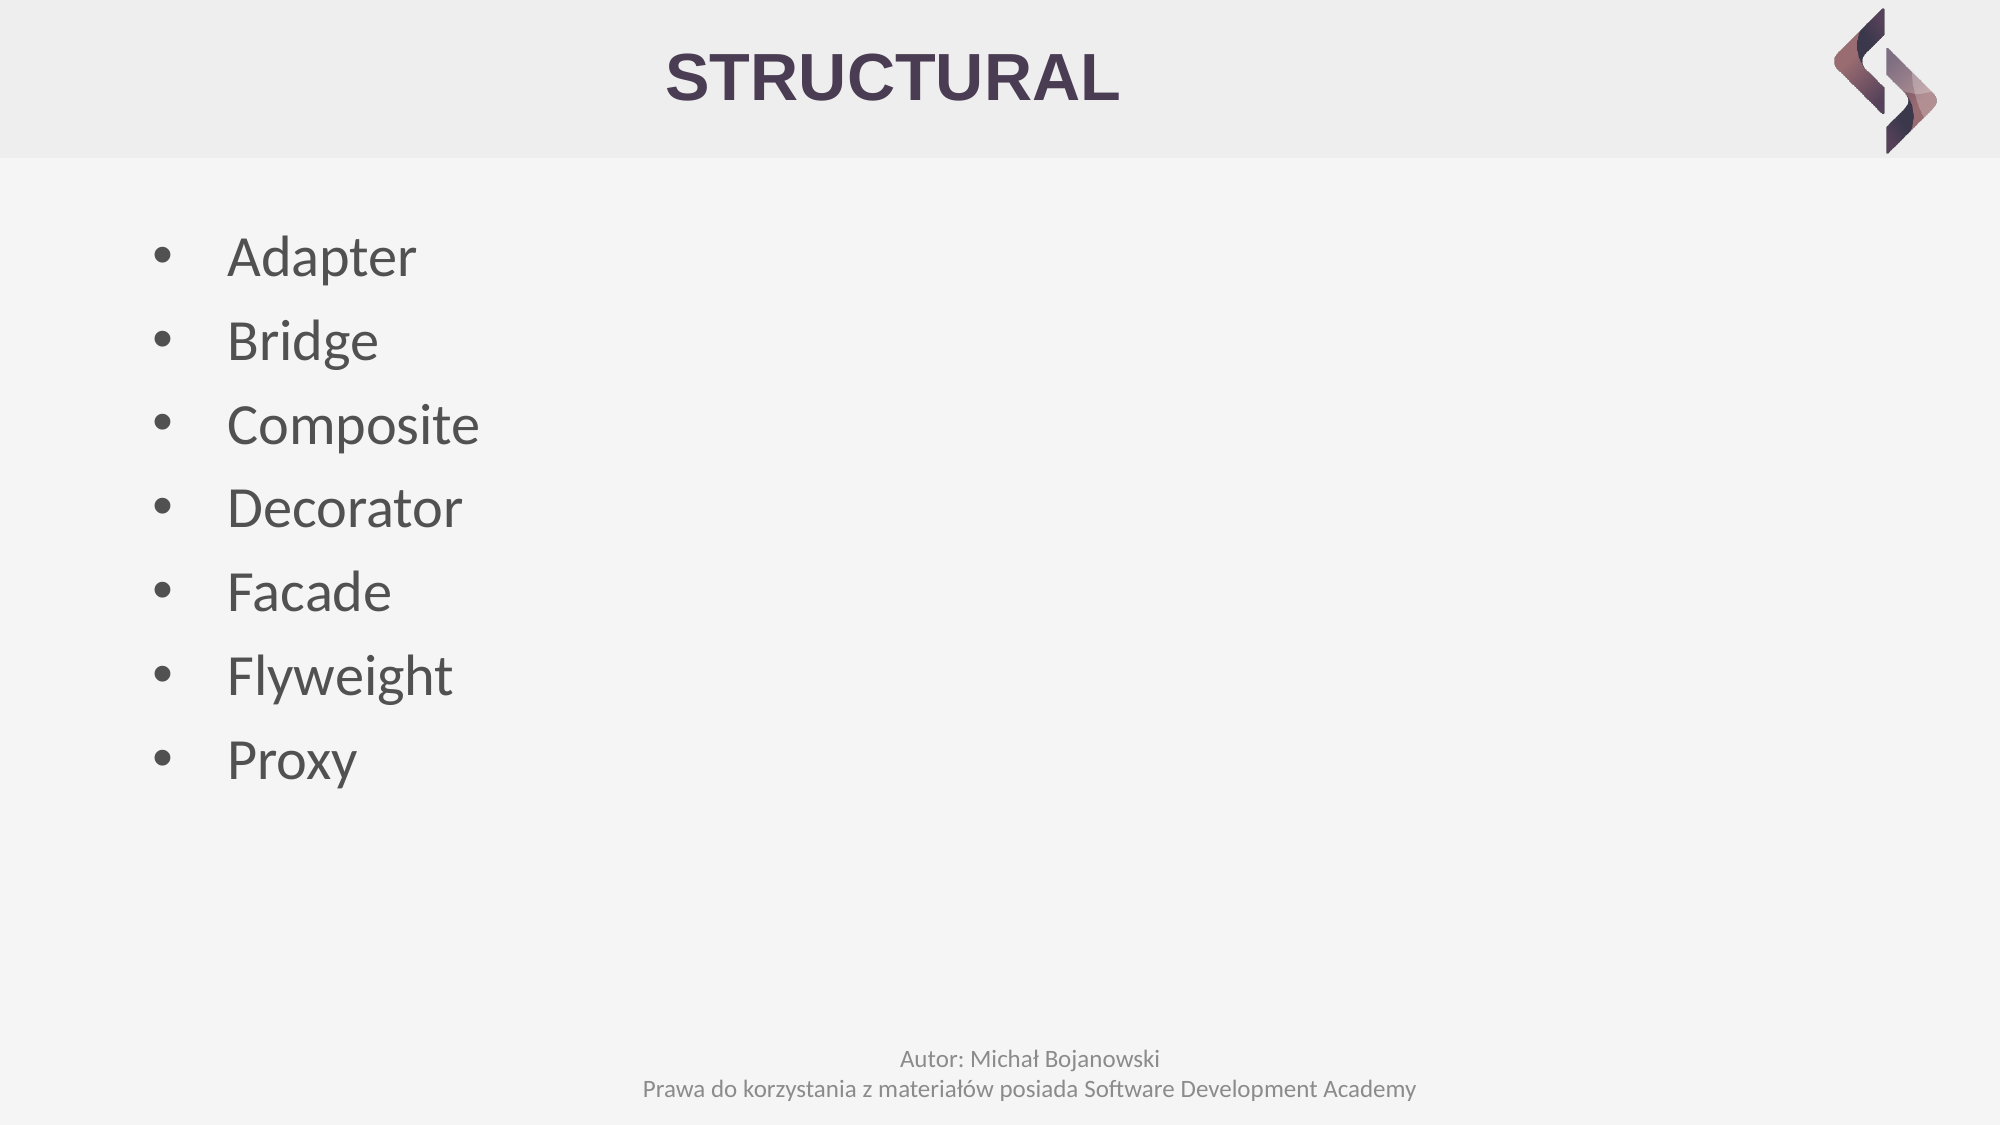

# STRUCTURAL
Adapter
Bridge
Composite
Decorator
Facade
Flyweight
Proxy
Autor: Michał Bojanowski
Prawa do korzystania z materiałów posiada Software Development Academy